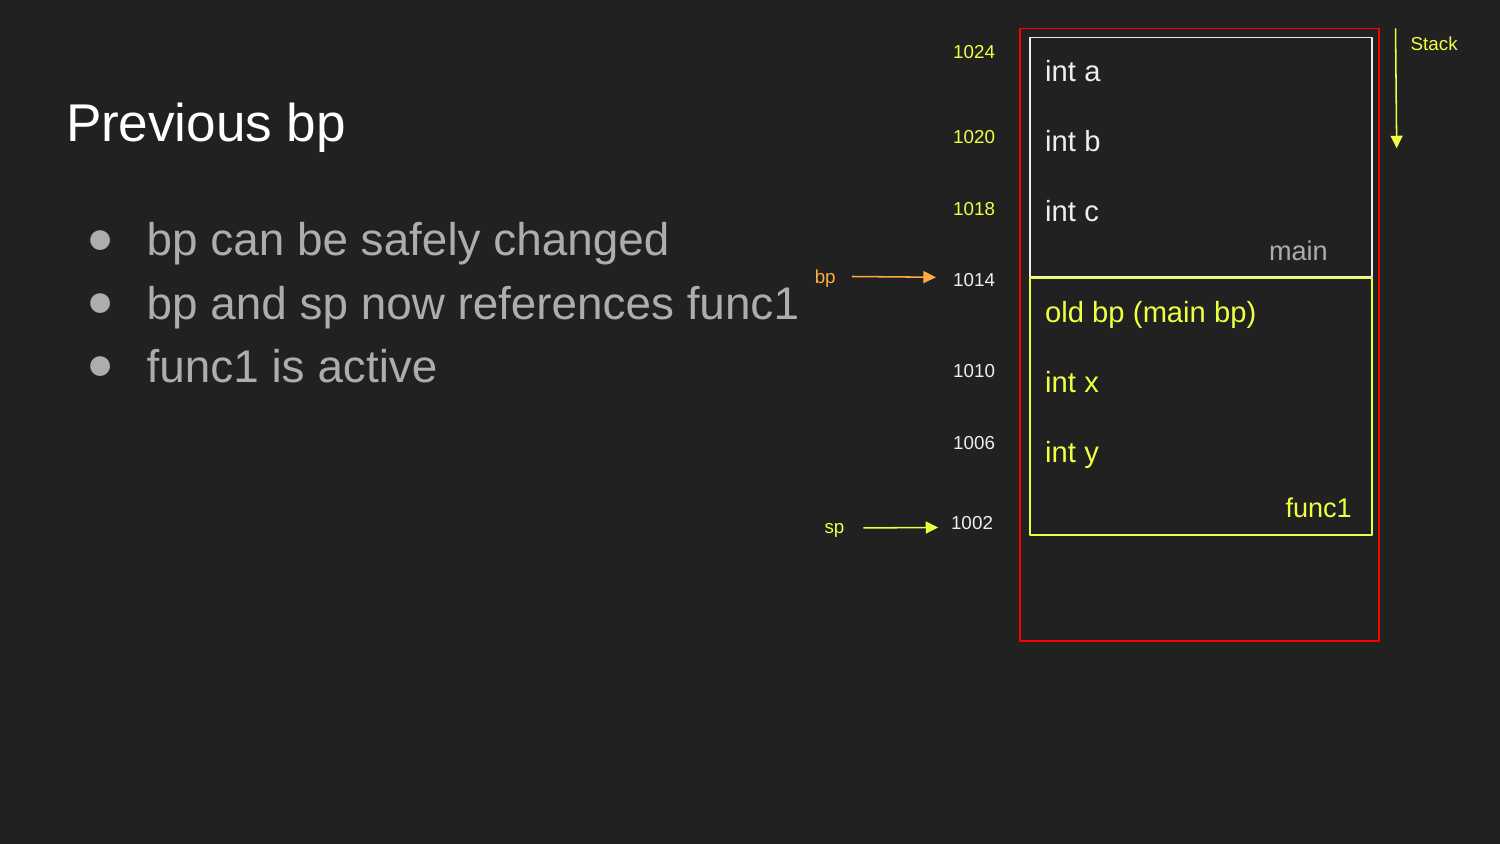

Stack
1024

int a

int b

int c
# Previous bp
1020
1018
bp can be safely changed
bp and sp now references func1
func1 is active
main
bp
1014
old bp (main bp)

int x

int y
1010
1006
func1
1002
sp